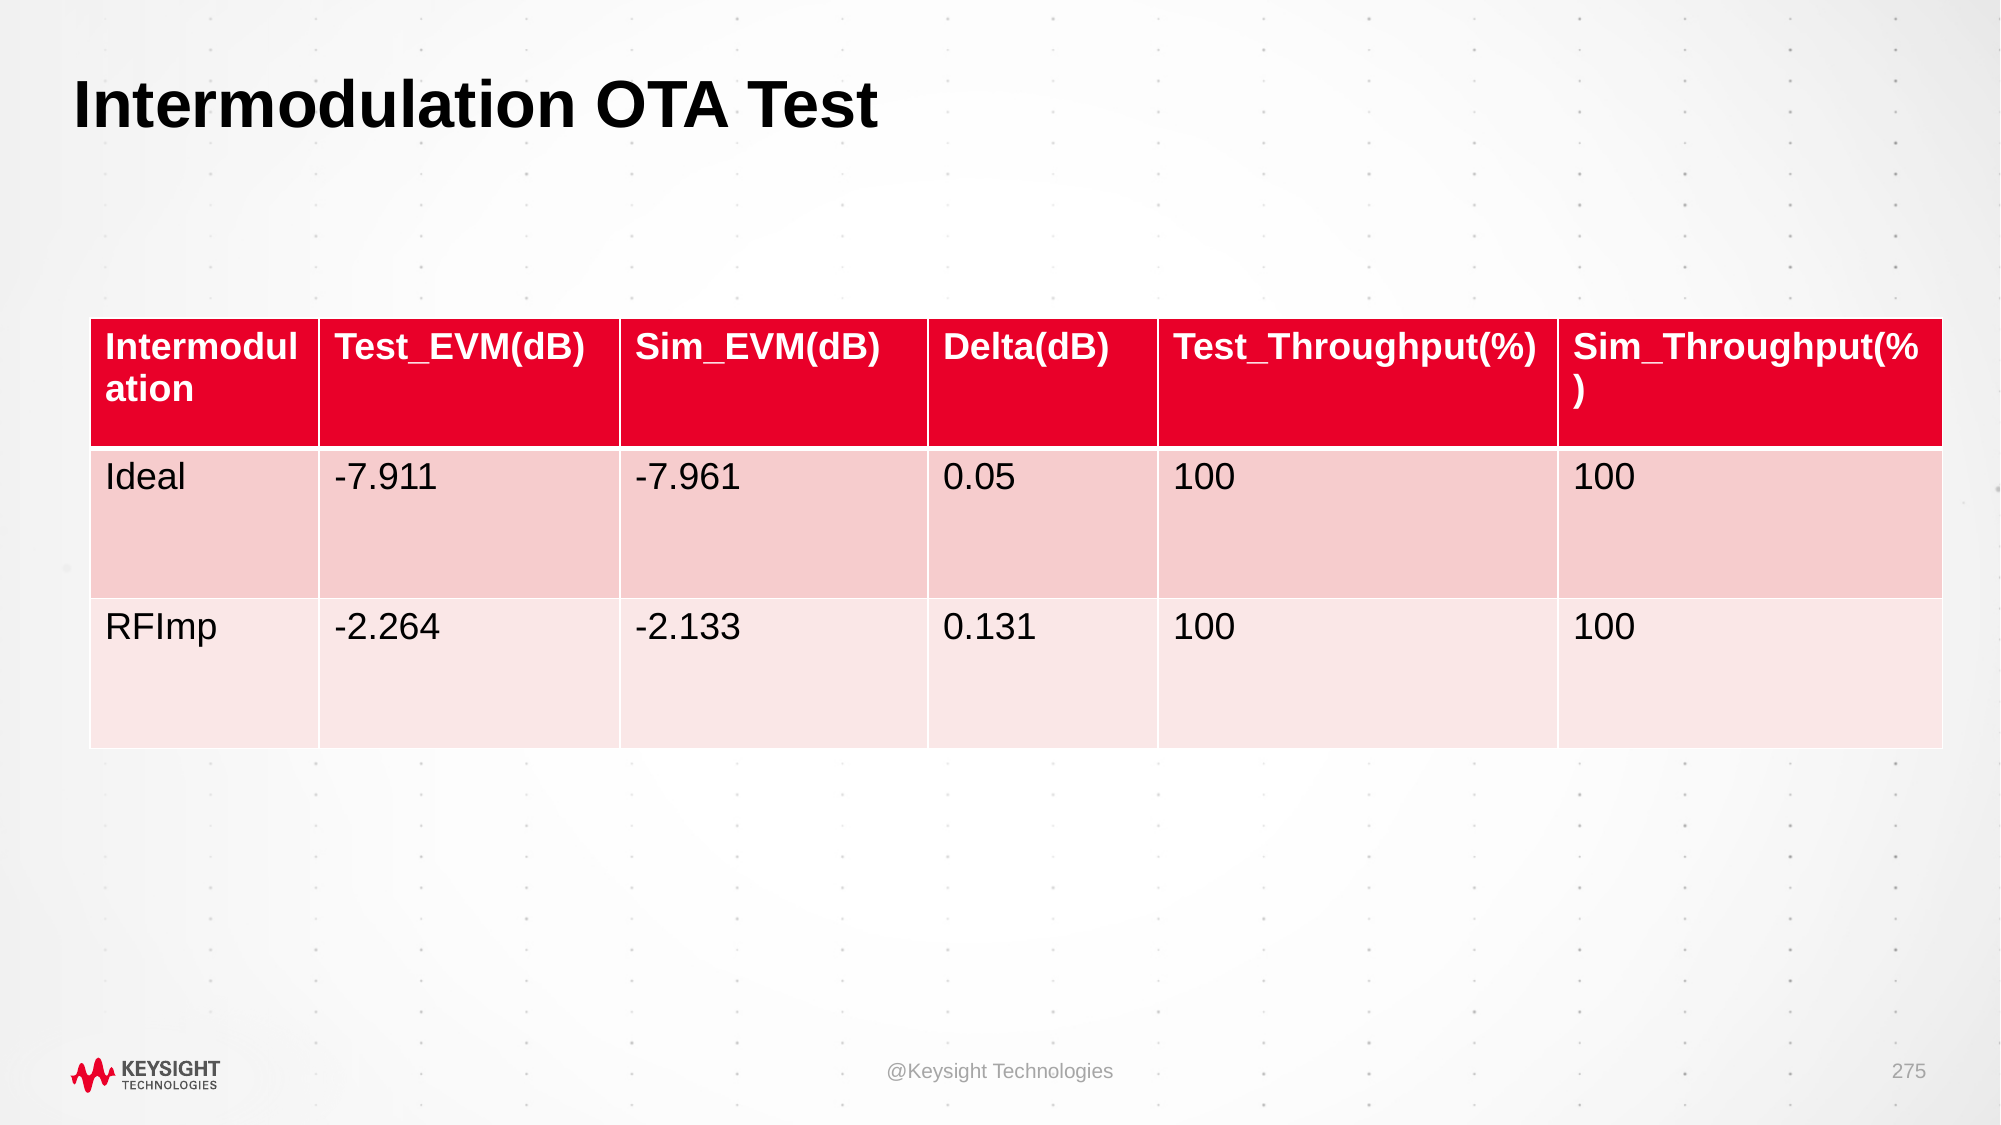

# Intermodulation OTA Test

| Intermodulation | Test\_EVM(dB) | Sim\_EVM(dB) | Delta(dB) | Test\_Throughput(%) | Sim\_Throughput(%) |
| --- | --- | --- | --- | --- | --- |
| Ideal | -7.911 | -7.961 | 0.05 | 100 | 100 |
| RFImp | -2.264 | -2.133 | 0.131 | 100 | 100 |
@Keysight Technologies